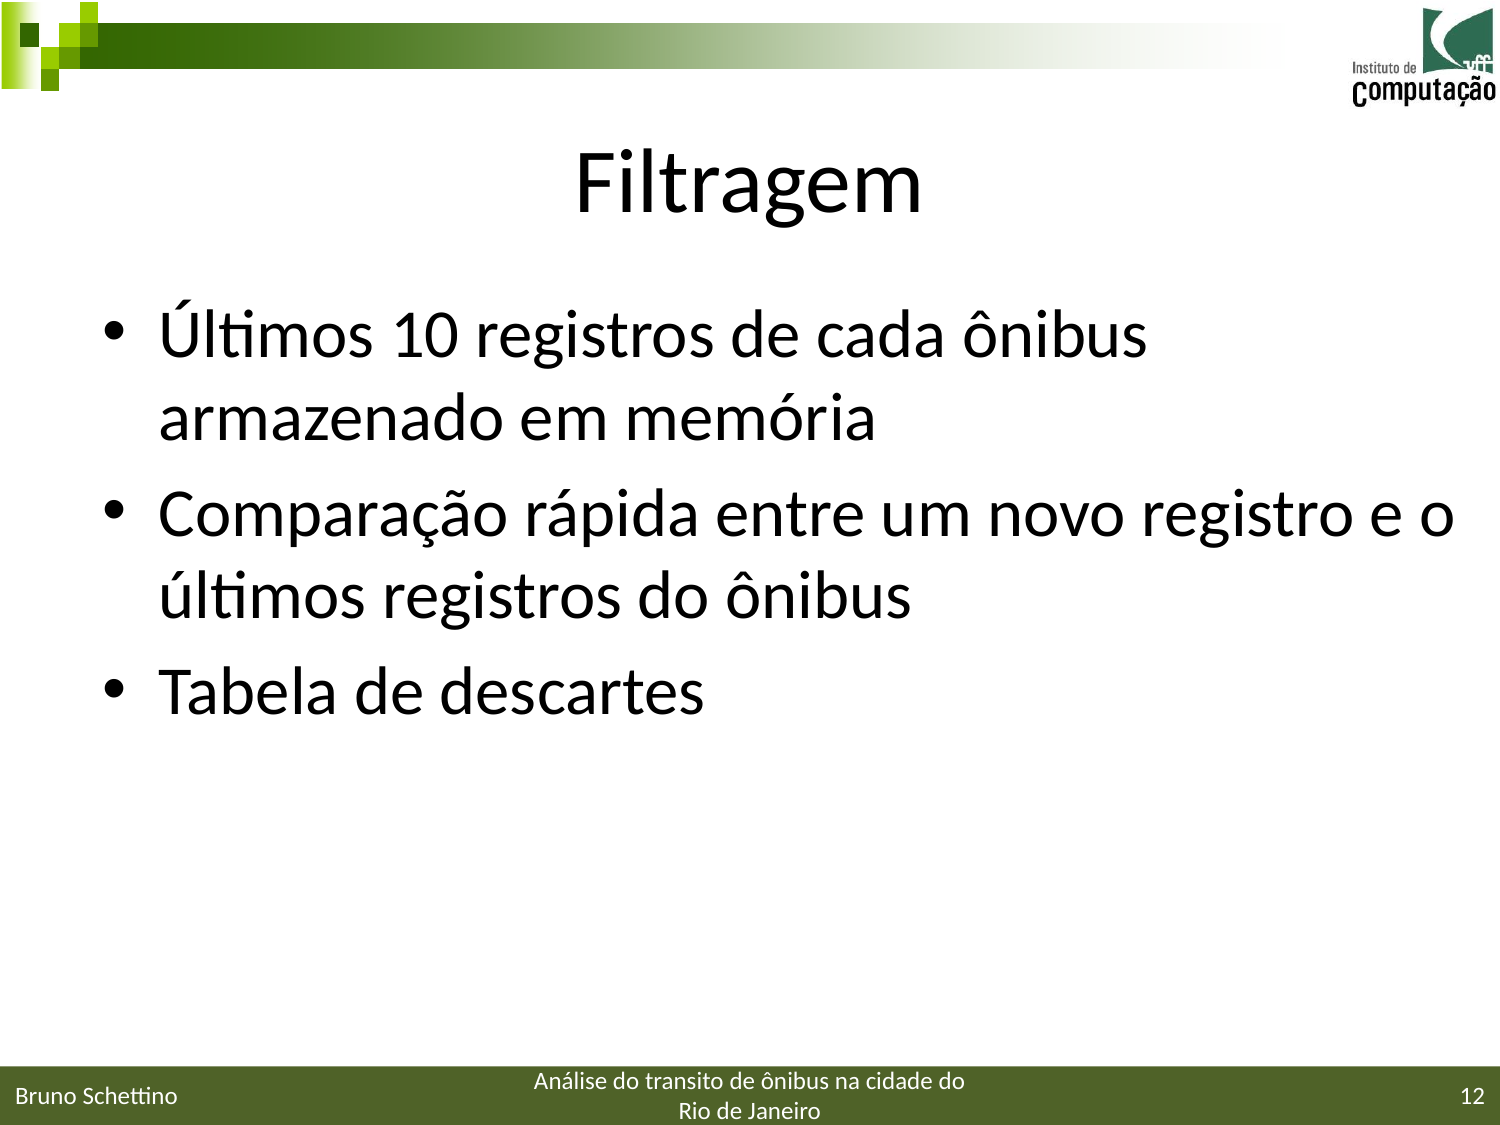

# Filtragem
Últimos 10 registros de cada ônibus armazenado em memória
Comparação rápida entre um novo registro e o últimos registros do ônibus
Tabela de descartes

Bruno Schettino
Análise do transito de ônibus na cidade do Rio de Janeiro
12